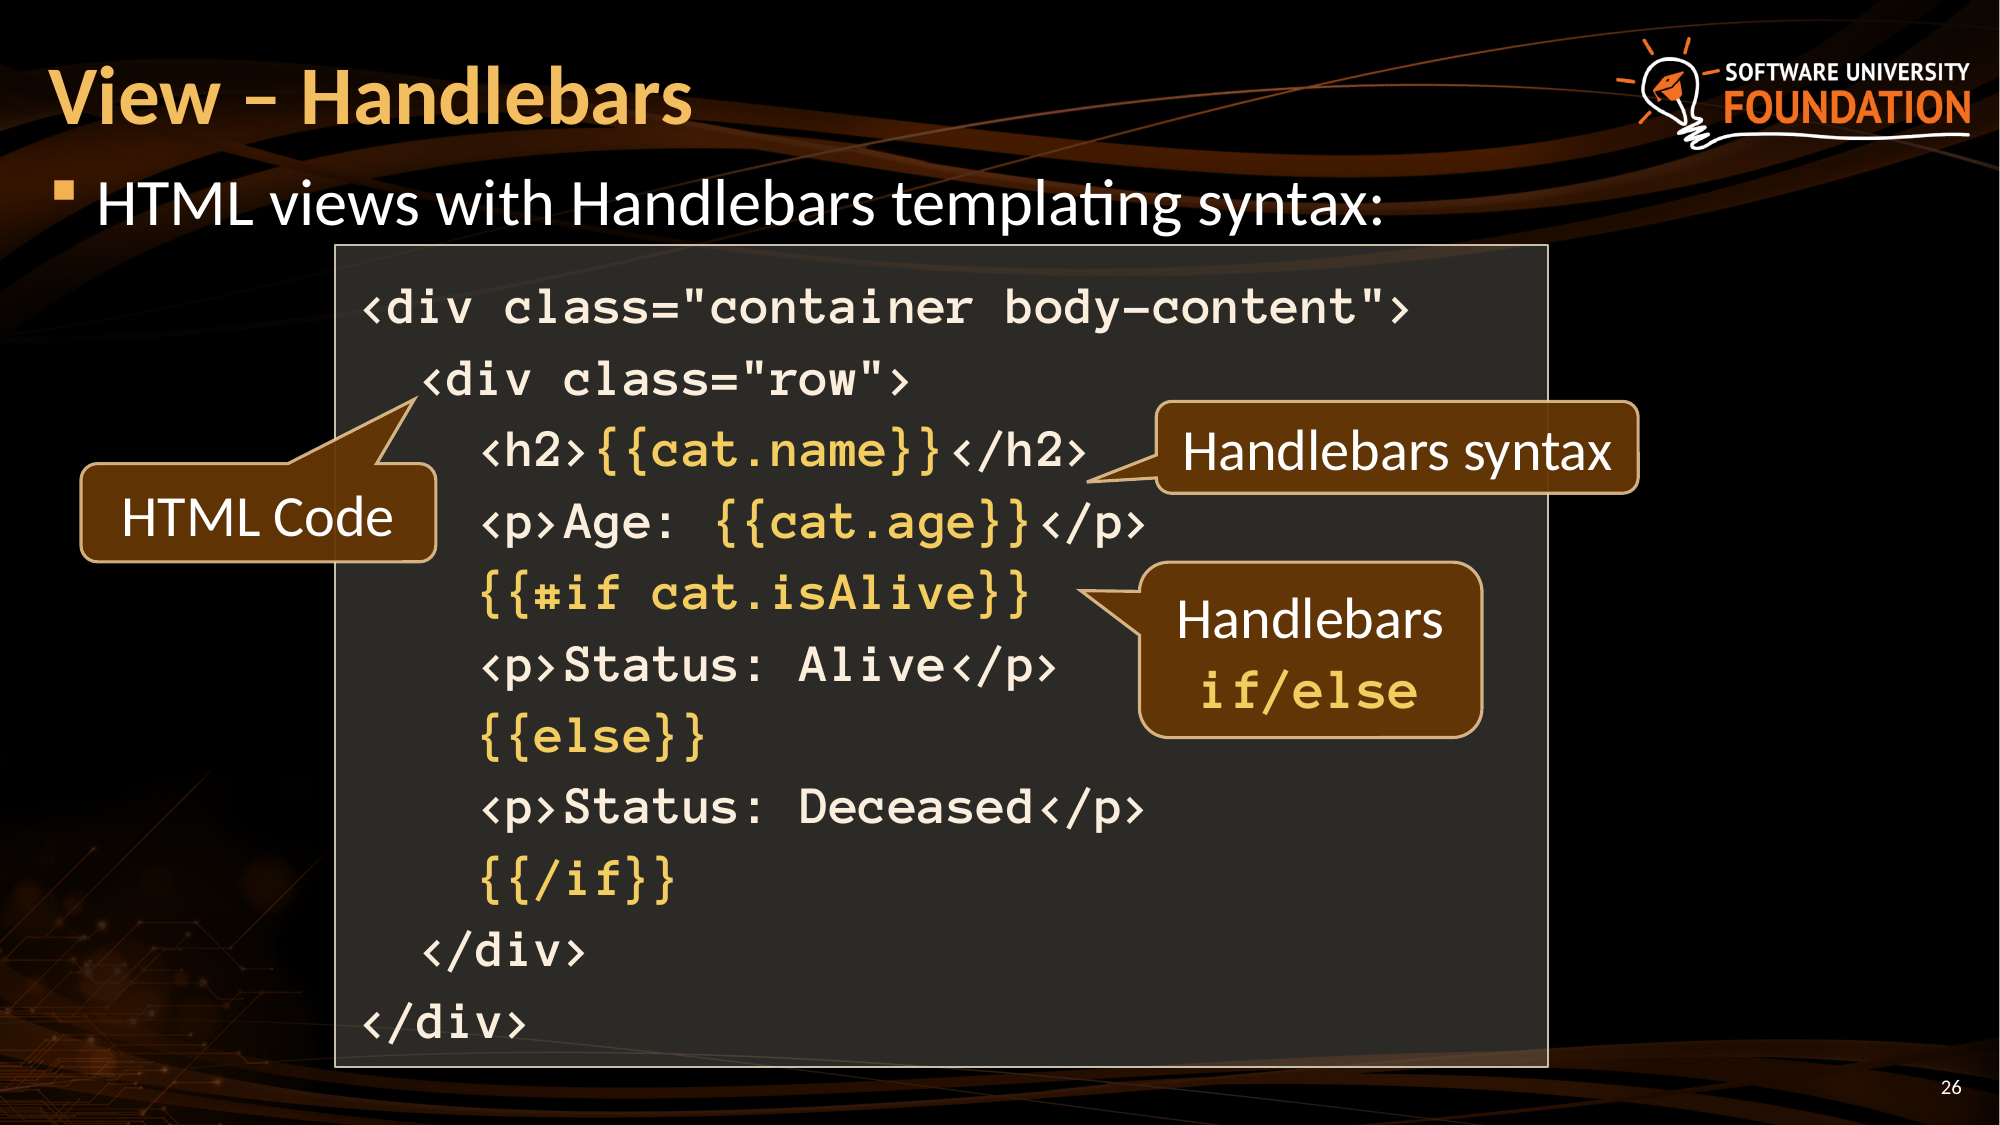

# View – Handlebars
HTML views with Handlebars templating syntax:
<div class="container body-content">
  <div class="row">
    <h2>{{cat.name}}</h2>
    <p>Age: {{cat.age}}</p>
    {{#if cat.isAlive}}
    <p>Status: Alive</p>
    {{else}}
    <p>Status: Deceased</p>
    {{/if}}
  </div>
</div>
Handlebars syntax
HTML Code
Handlebars if/else
26